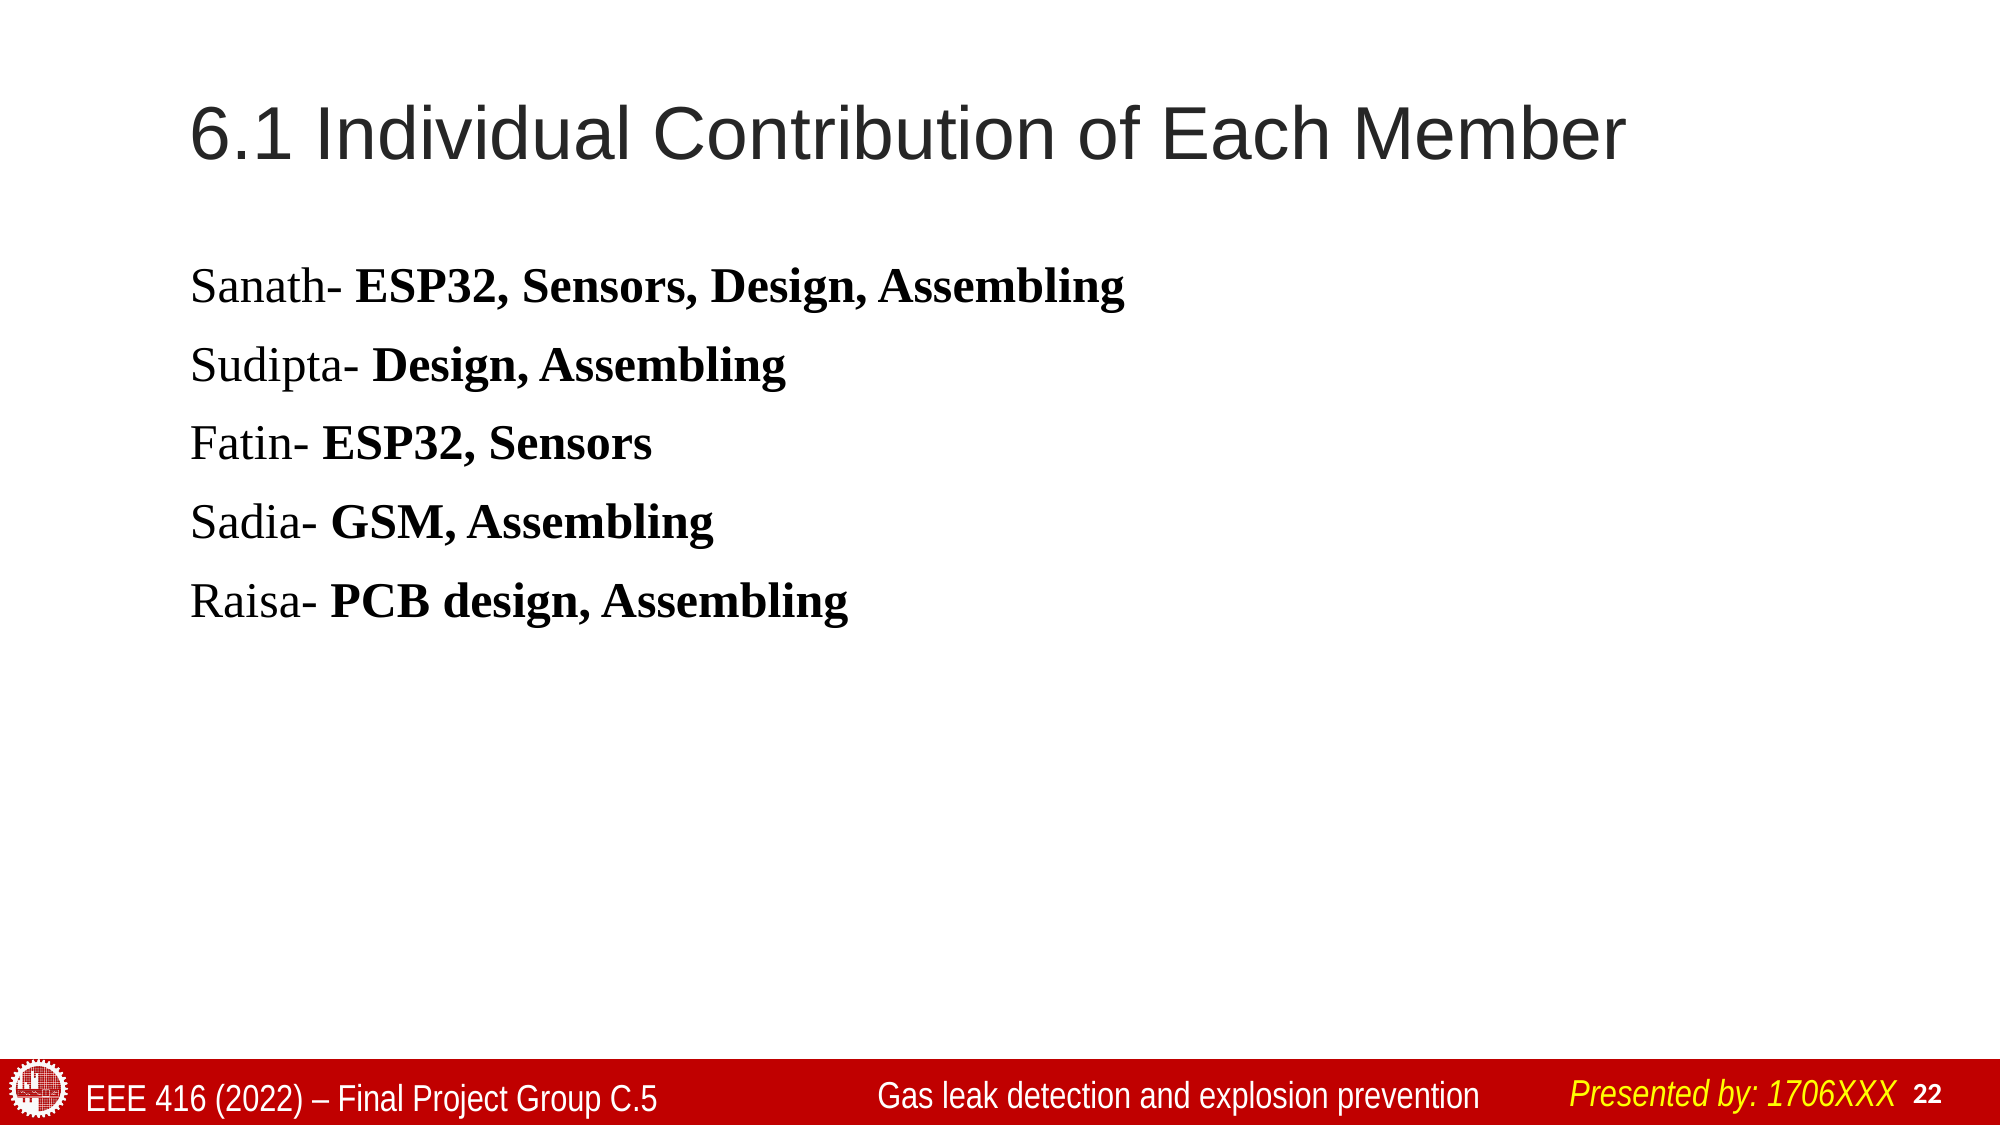

# 6.1 Individual Contribution of Each Member
Sanath- ESP32, Sensors, Design, Assembling
Sudipta- Design, Assembling
Fatin- ESP32, Sensors
Sadia- GSM, Assembling
Raisa- PCB design, Assembling
Presented by: 1706XXX
Gas leak detection and explosion prevention
EEE 416 (2022) – Final Project Group C.5
22